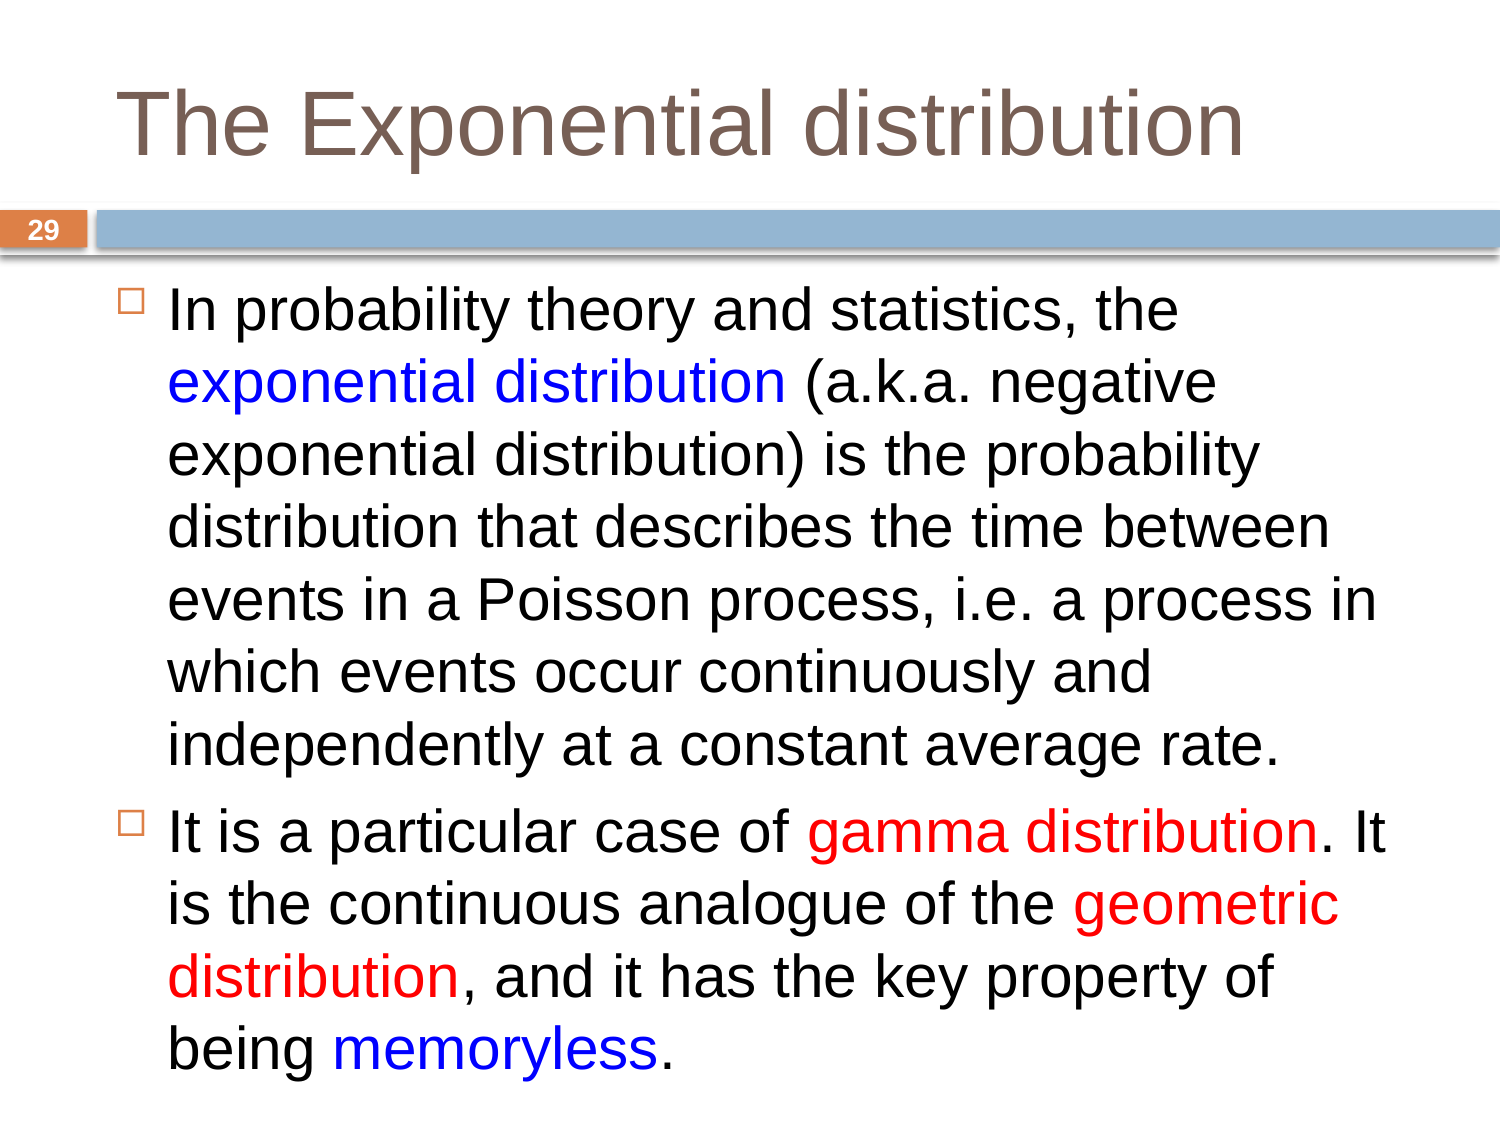

# The Exponential distribution
29
In probability theory and statistics, the exponential distribution (a.k.a. negative exponential distribution) is the probability distribution that describes the time between events in a Poisson process, i.e. a process in which events occur continuously and independently at a constant average rate.
It is a particular case of gamma distribution. It is the continuous analogue of the geometric distribution, and it has the key property of being memoryless.